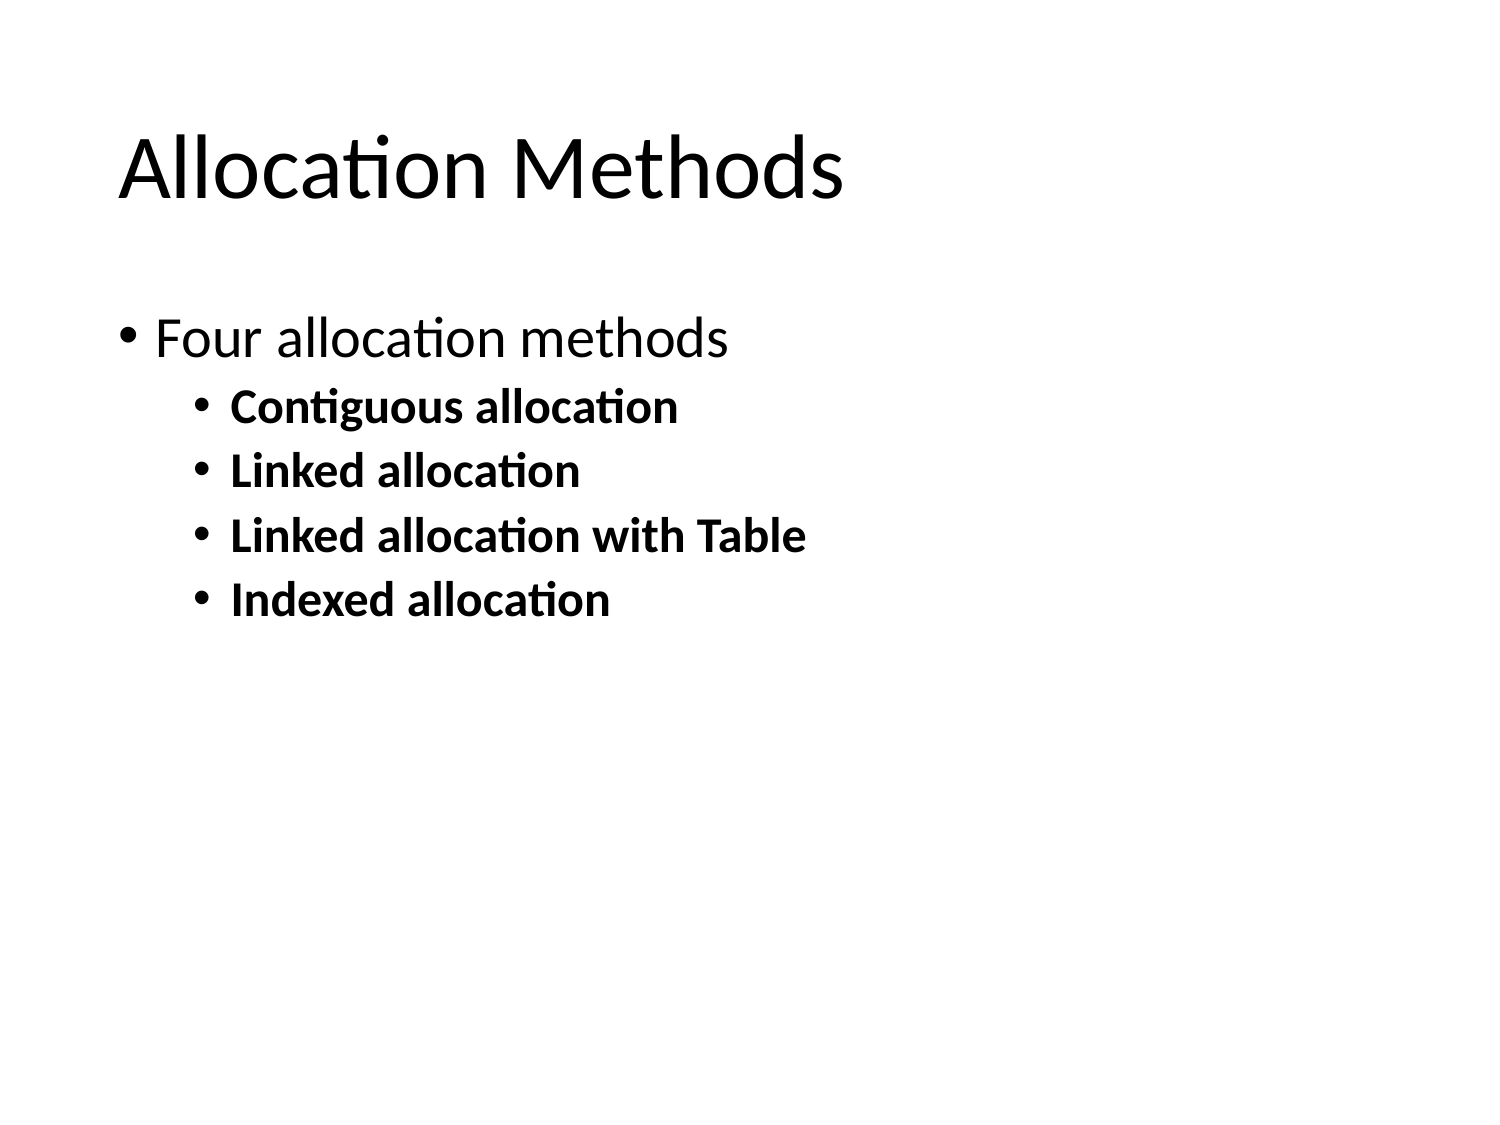

# Allocation Methods
Four allocation methods
Contiguous allocation
Linked allocation
Linked allocation with Table
Indexed allocation